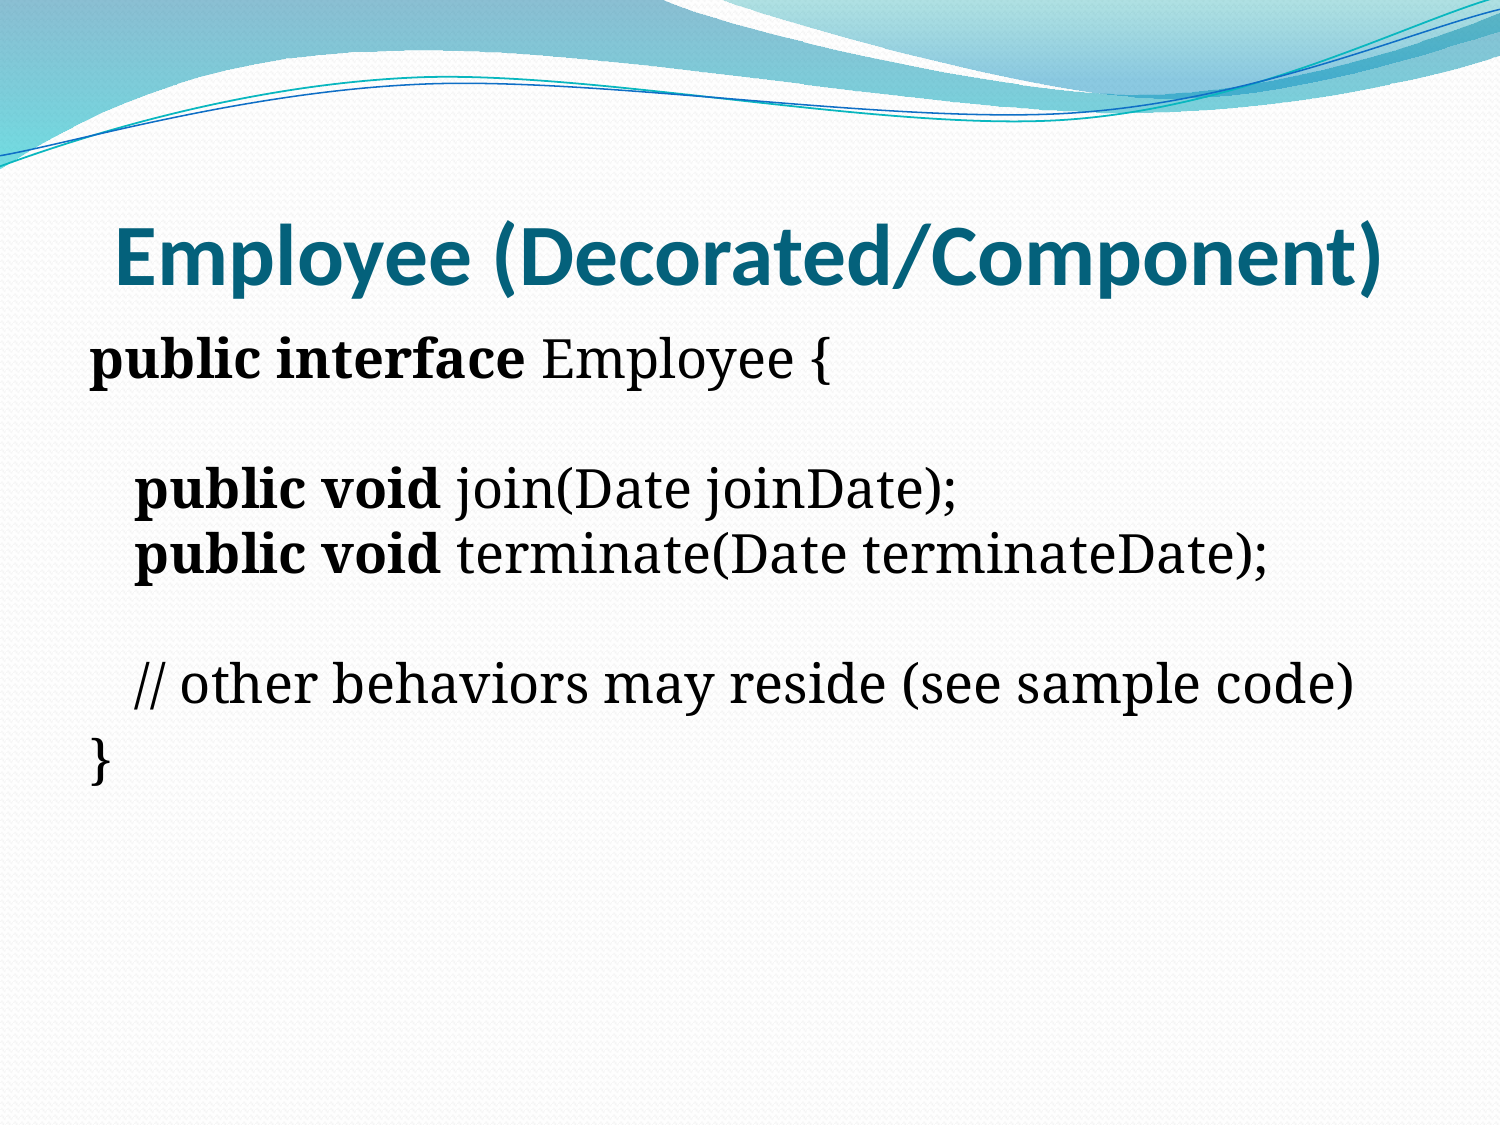

# Employee (Decorated/Component)
public interface Employee {
public void join(Date joinDate);
public void terminate(Date terminateDate);
// other behaviors may reside (see sample code)
}